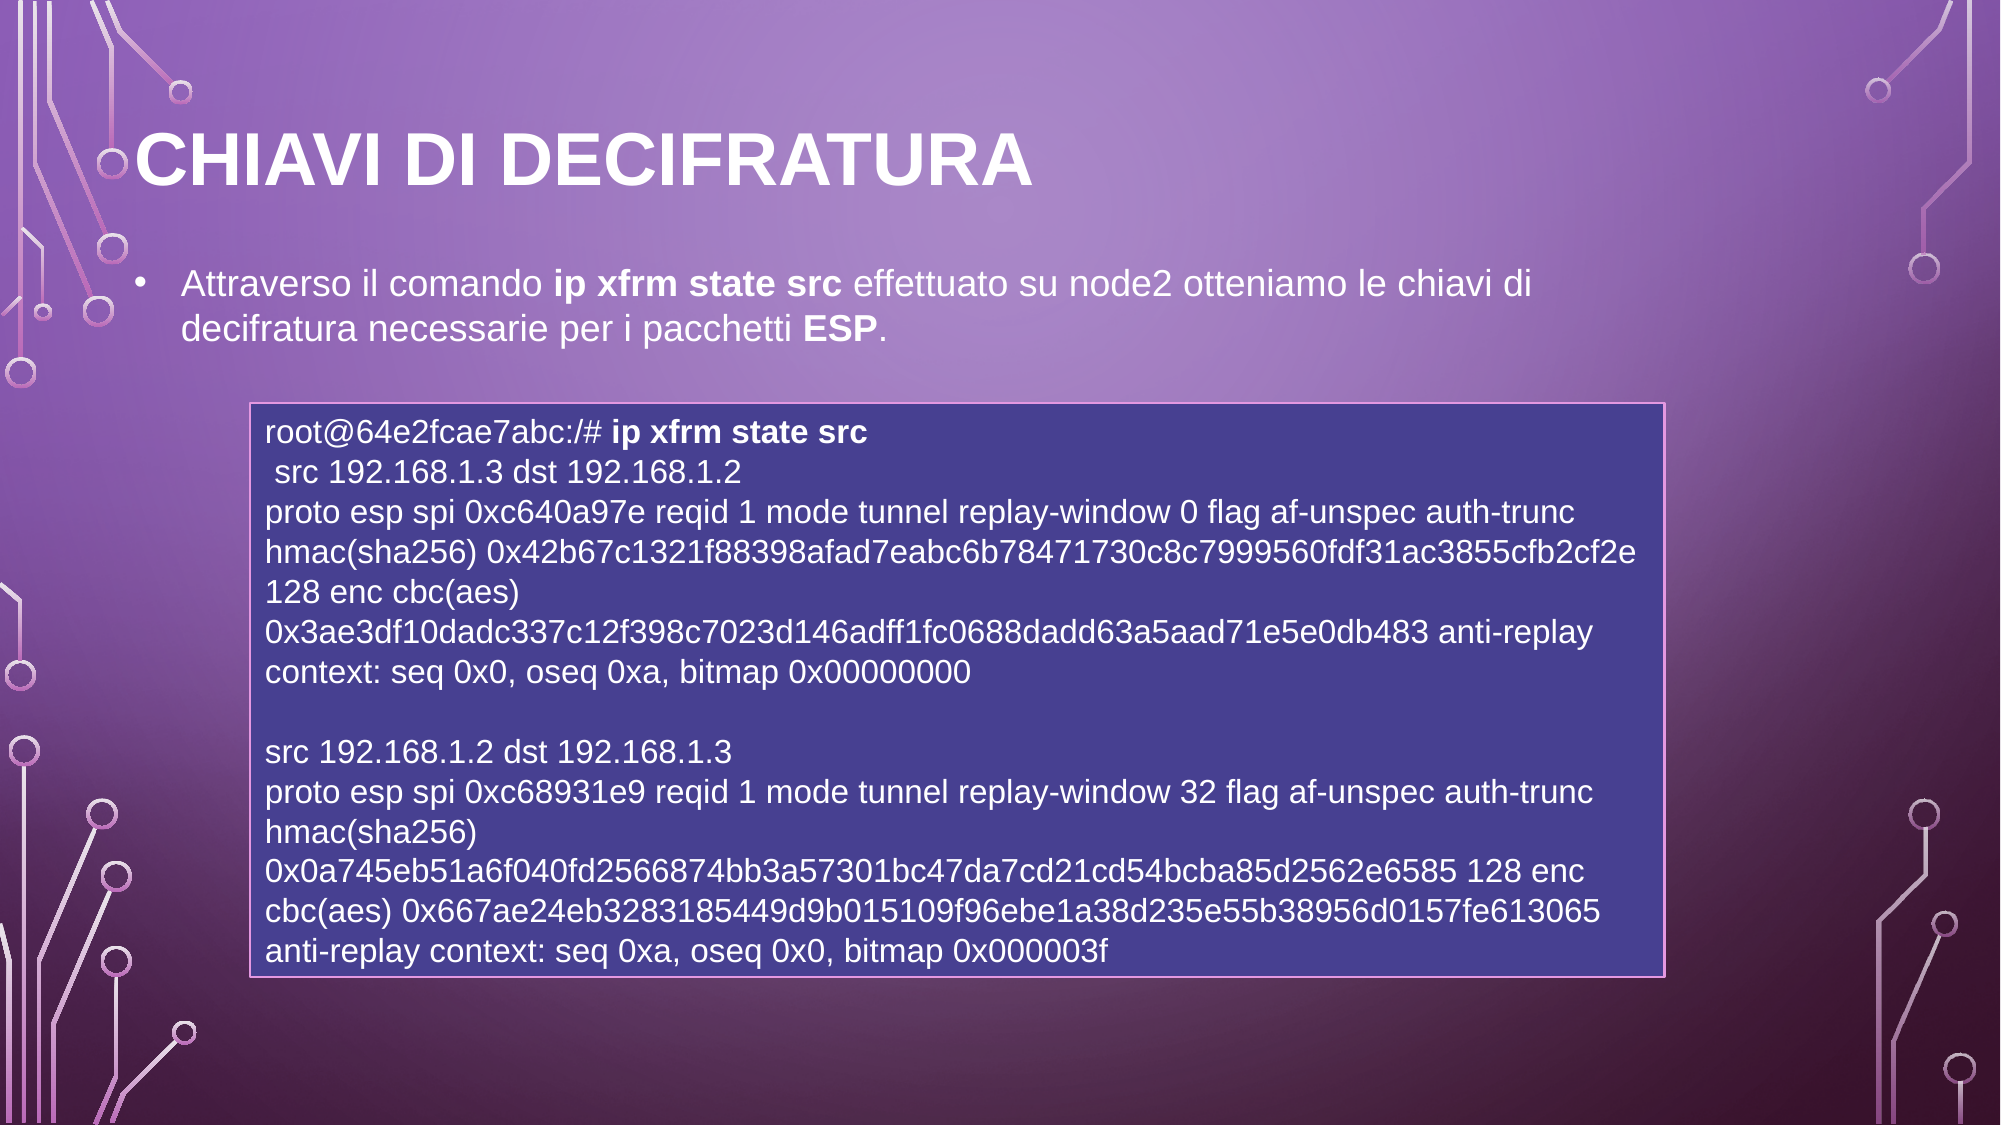

# CHIAVI DI DECIFRATURA
Attraverso il comando ip xfrm state src effettuato su node2 otteniamo le chiavi di decifratura necessarie per i pacchetti ESP.

root@64e2fcae7abc:/# ip xfrm state src
 src 192.168.1.3 dst 192.168.1.2
proto esp spi 0xc640a97e reqid 1 mode tunnel replay-window 0 flag af-unspec auth-trunc hmac(sha256) 0x42b67c1321f88398afad7eabc6b78471730c8c7999560fdf31ac3855cfb2cf2e 128 enc cbc(aes) 0x3ae3df10dadc337c12f398c7023d146adff1fc0688dadd63a5aad71e5e0db483 anti-replay context: seq 0x0, oseq 0xa, bitmap 0x00000000

src 192.168.1.2 dst 192.168.1.3
proto esp spi 0xc68931e9 reqid 1 mode tunnel replay-window 32 flag af-unspec auth-trunc hmac(sha256) 0x0a745eb51a6f040fd2566874bb3a57301bc47da7cd21cd54bcba85d2562e6585 128 enc cbc(aes) 0x667ae24eb3283185449d9b015109f96ebe1a38d235e55b38956d0157fe613065 anti-replay context: seq 0xa, oseq 0x0, bitmap 0x000003f